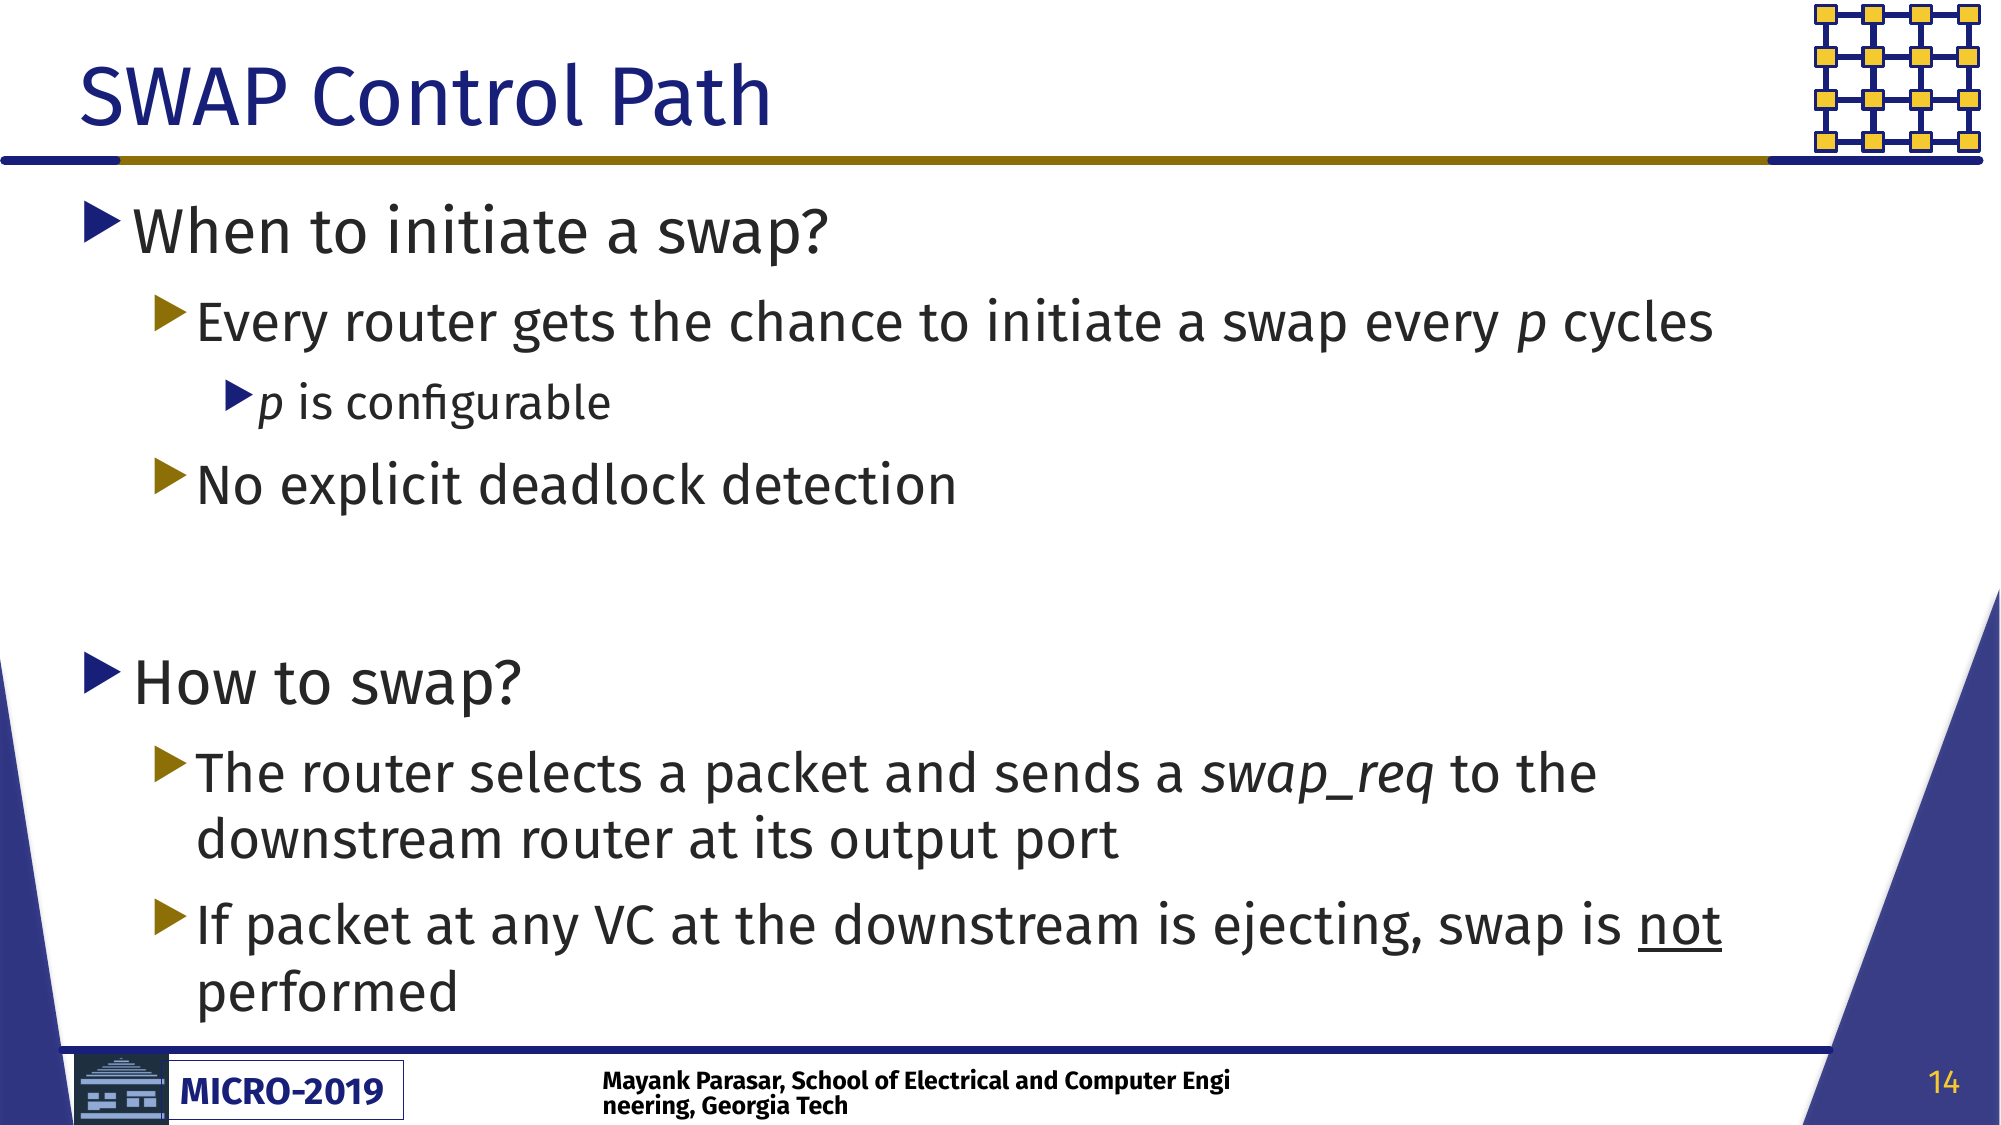

# SWAP Control Path
When to initiate a swap?
Every router gets the chance to initiate a swap every p cycles
p is configurable
No explicit deadlock detection

How to swap?
The router selects a packet and sends a swap_req to the downstream router at its output port
If packet at any VC at the downstream is ejecting, swap is not performed

14
Mayank Parasar, School of Electrical and Computer Engineering, Georgia Tech